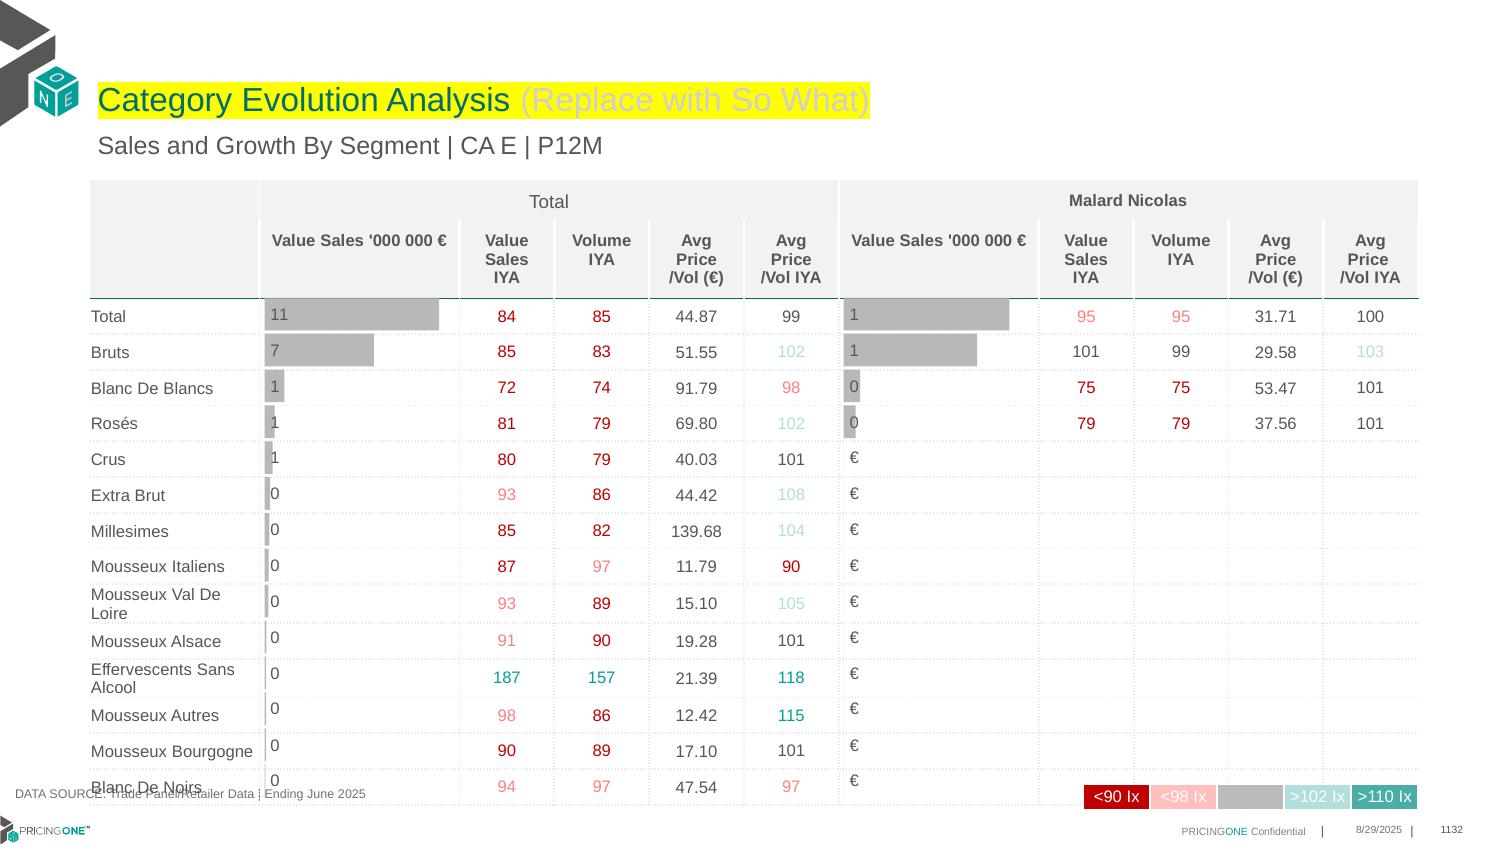

# Category Evolution Analysis (Replace with So What)
Sales and Growth By Segment | CA E | P12M
|  | Total |  |  |  |  | Malard Nicolas |  |  |  |  |
| --- | --- | --- | --- | --- | --- | --- | --- | --- | --- | --- |
|  | Value Sales '000 000 € | Value Sales IYA | Volume IYA | Avg Price /Vol (€) | Avg Price /Vol IYA | Value Sales '000 000 € | Value Sales IYA | Volume IYA | Avg Price /Vol (€) | Avg Price /Vol IYA |
| Total |  | 84 | 85 | 44.87 | 99 |  | 95 | 95 | 31.71 | 100 |
| Bruts |  | 85 | 83 | 51.55 | 102 |  | 101 | 99 | 29.58 | 103 |
| Blanc De Blancs |  | 72 | 74 | 91.79 | 98 |  | 75 | 75 | 53.47 | 101 |
| Rosés |  | 81 | 79 | 69.80 | 102 |  | 79 | 79 | 37.56 | 101 |
| Crus |  | 80 | 79 | 40.03 | 101 |  |  |  |  |  |
| Extra Brut |  | 93 | 86 | 44.42 | 108 |  |  |  |  |  |
| Millesimes |  | 85 | 82 | 139.68 | 104 |  |  |  |  |  |
| Mousseux Italiens |  | 87 | 97 | 11.79 | 90 |  |  |  |  |  |
| Mousseux Val De Loire |  | 93 | 89 | 15.10 | 105 |  |  |  |  |  |
| Mousseux Alsace |  | 91 | 90 | 19.28 | 101 |  |  |  |  |  |
| Effervescents Sans Alcool |  | 187 | 157 | 21.39 | 118 |  |  |  |  |  |
| Mousseux Autres |  | 98 | 86 | 12.42 | 115 |  |  |  |  |  |
| Mousseux Bourgogne |  | 90 | 89 | 17.10 | 101 |  |  |  |  |  |
| Blanc De Noirs |  | 94 | 97 | 47.54 | 97 |  |  |  |  |  |

### Chart

| Category | Value Sales |
|---|---|
| Grand | 1.047473 |
| Bruts | 0.843512 |
| Blanc De Blancs | 0.103677 |
| Rosés | 0.075116 |
| Crus | 0.0 |
| Extra Brut | 0.0 |
| Millesimes | 0.0 |
| Mousseux Italiens | 0.0 |
| Mousseux Val De Loire | 0.0 |
| Mousseux Alsace | 0.0 |
| Effervescents Sans Alcool | 0.0 |
| Mousseux Autres | 0.0 |
| Mousseux Bourgogne | 0.0 |
| Blanc De Noirs | 0.0 |

### Chart

| Category | Value Sales |
|---|---|
| Grand | 11.035236 |
| Bruts | 6.923696 |
| Blanc De Blancs | 1.251245 |
| Rosés | 0.636306 |
| Crus | 0.50588 |
| Extra Brut | 0.344773 |
| Millesimes | 0.311626 |
| Mousseux Italiens | 0.253753 |
| Mousseux Val De Loire | 0.246433 |
| Mousseux Alsace | 0.115983 |
| Effervescents Sans Alcool | 0.101781 |
| Mousseux Autres | 0.101186 |
| Mousseux Bourgogne | 0.100469 |
| Blanc De Noirs | 0.059564 |
DATA SOURCE: Trade Panel/Retailer Data | Ending June 2025
| <90 Ix | <98 Ix |  | >102 Ix | >110 Ix |
| --- | --- | --- | --- | --- |

8/29/2025
1132